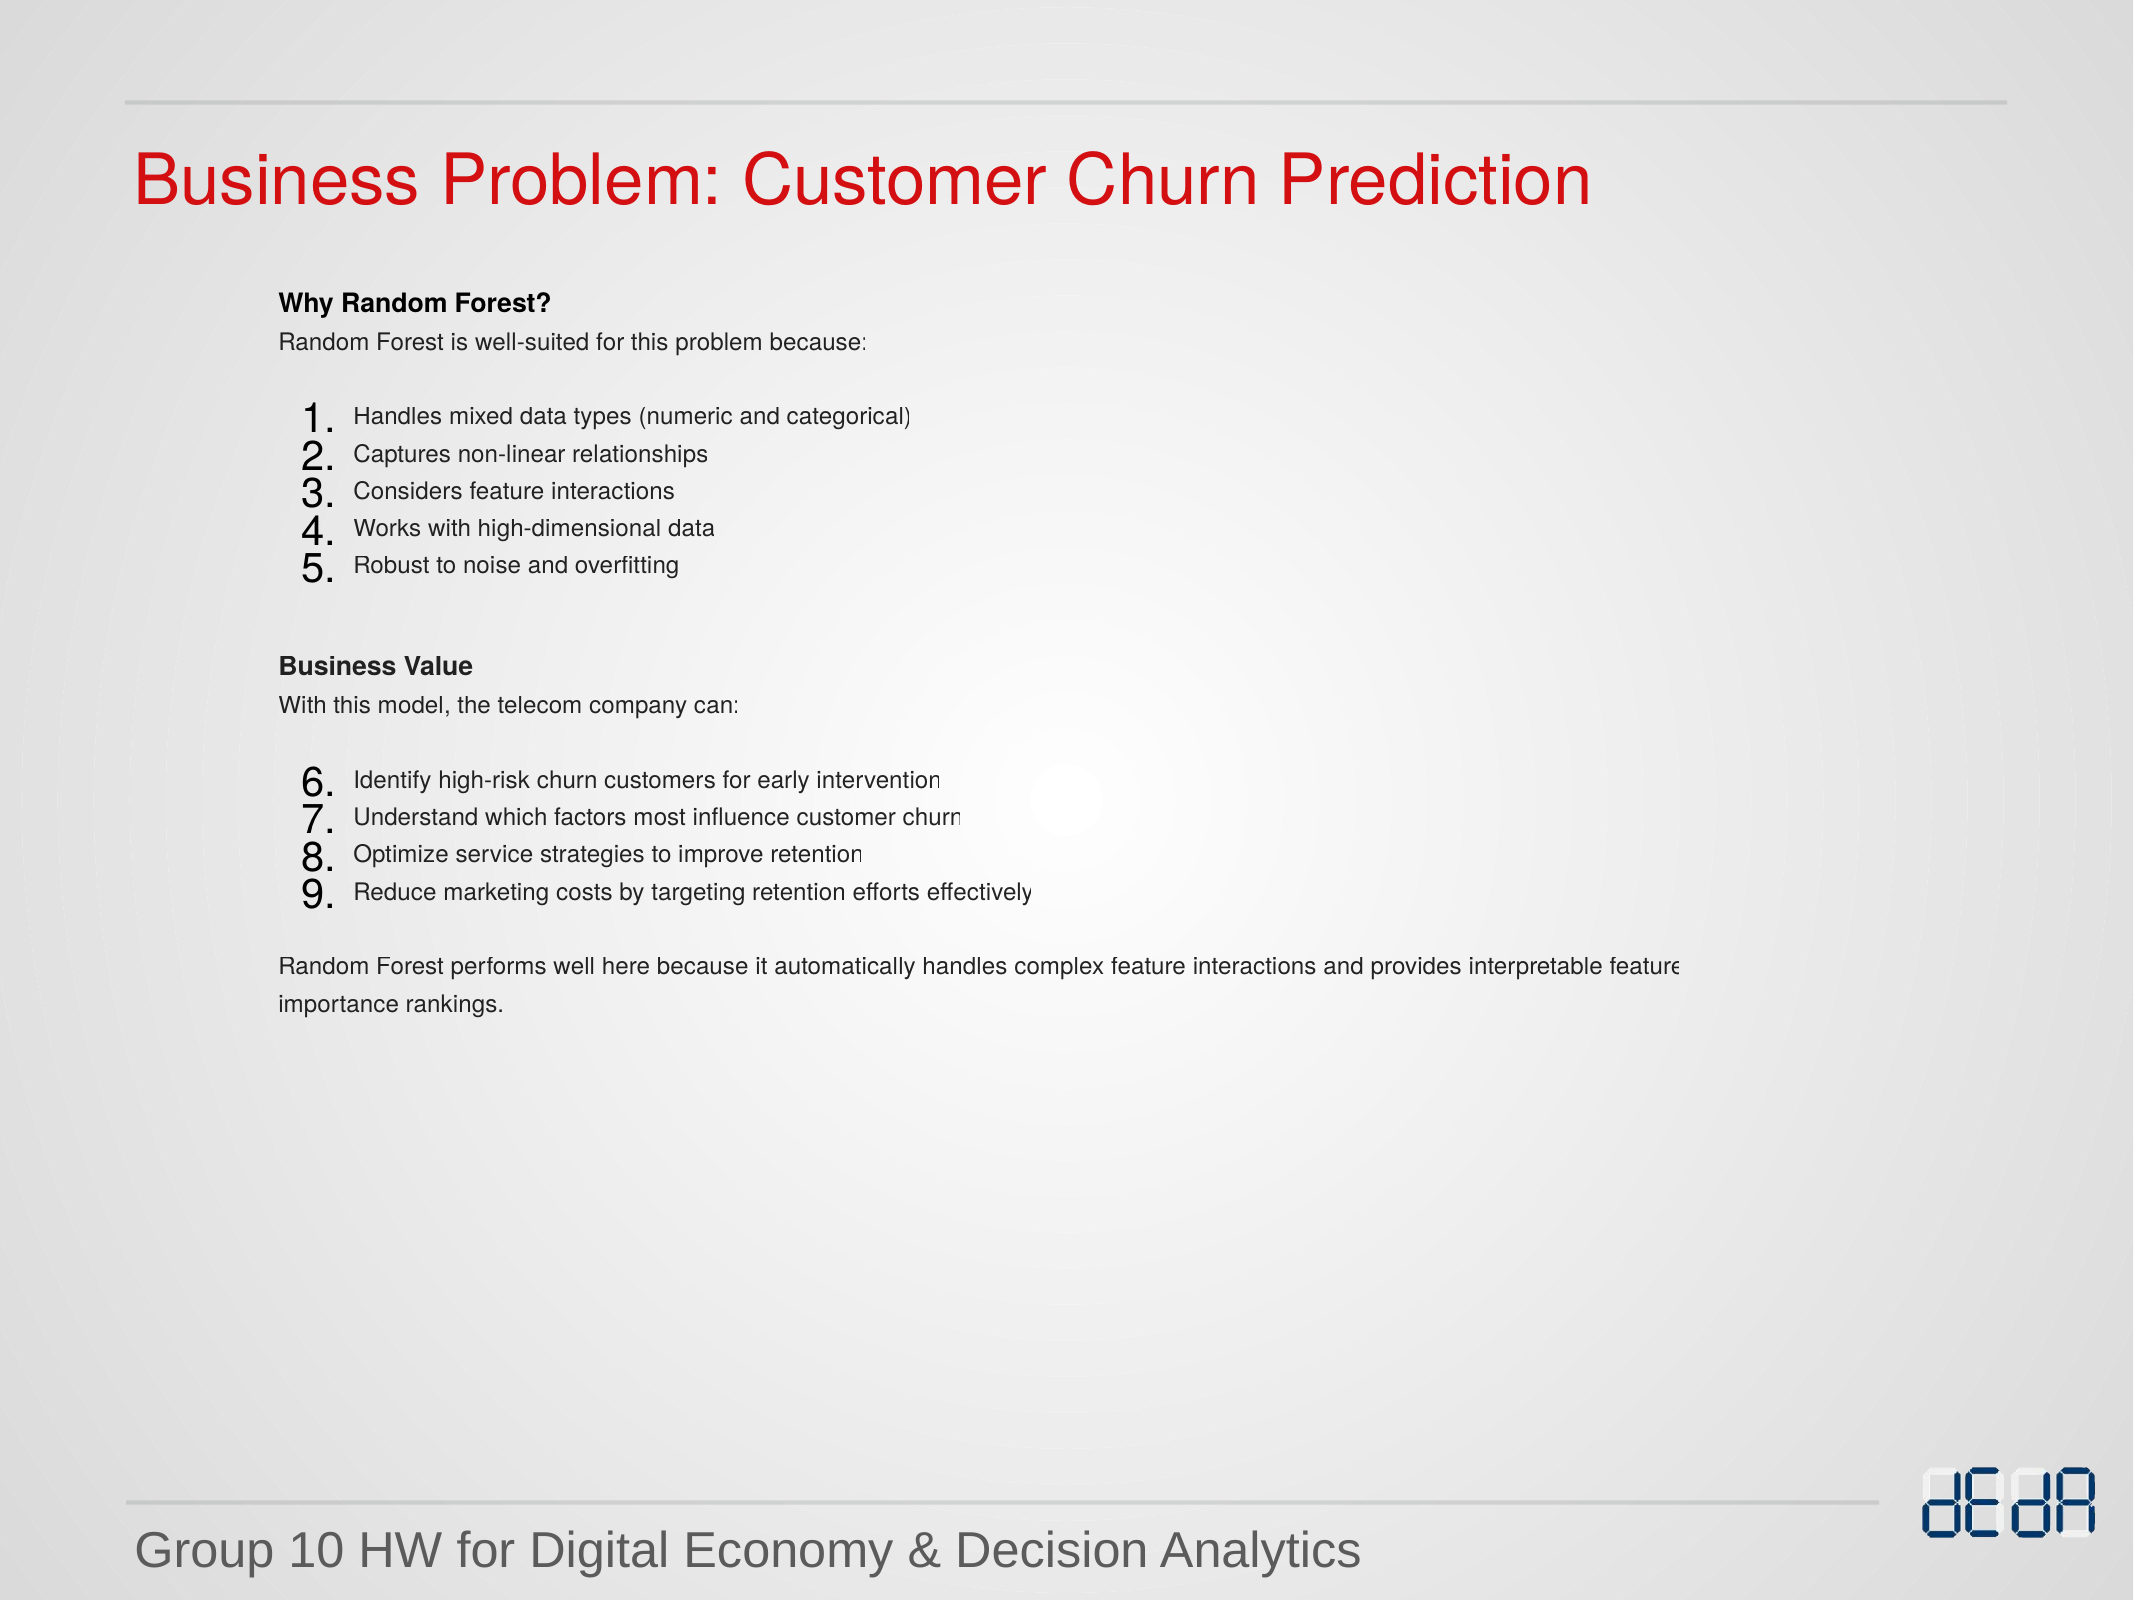

16
Business Problem: Customer Churn Prediction
Why Random Forest?
Random Forest is well-suited for this problem because:

Handles mixed data types (numeric and categorical)
Captures non-linear relationships
Considers feature interactions
Works with high-dimensional data
Robust to noise and overfitting

Business Value
With this model, the telecom company can:

Identify high-risk churn customers for early intervention
Understand which factors most influence customer churn
Optimize service strategies to improve retention
Reduce marketing costs by targeting retention efforts effectively

Random Forest performs well here because it automatically handles complex feature interactions and provides interpretable feature importance rankings.